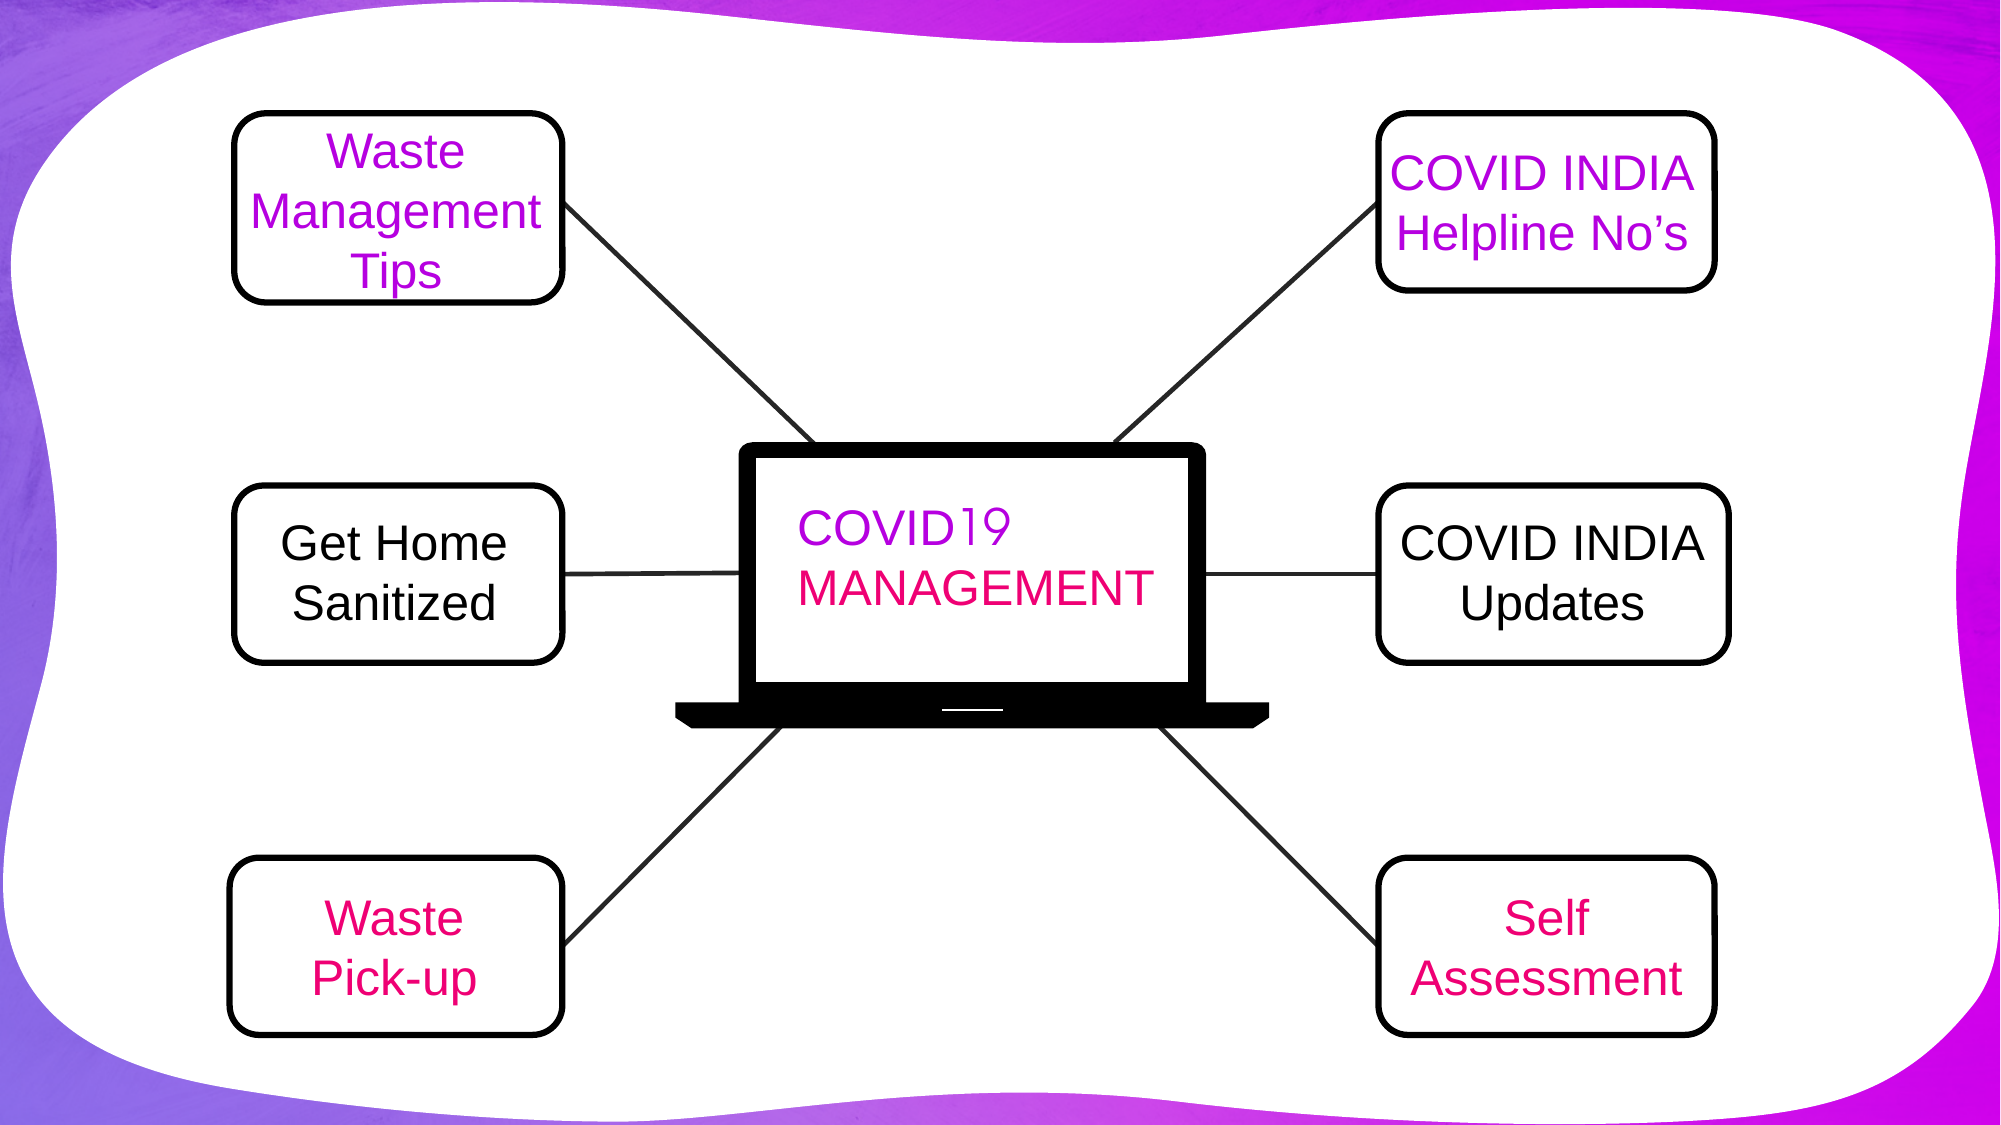

Waste
Management
Tips

COVID INDIA
Helpline No’s
COVID19
MANAGEMENT
Get Home
Sanitized
COVID INDIA
Updates
Waste
Pick-up
Self
Assessment